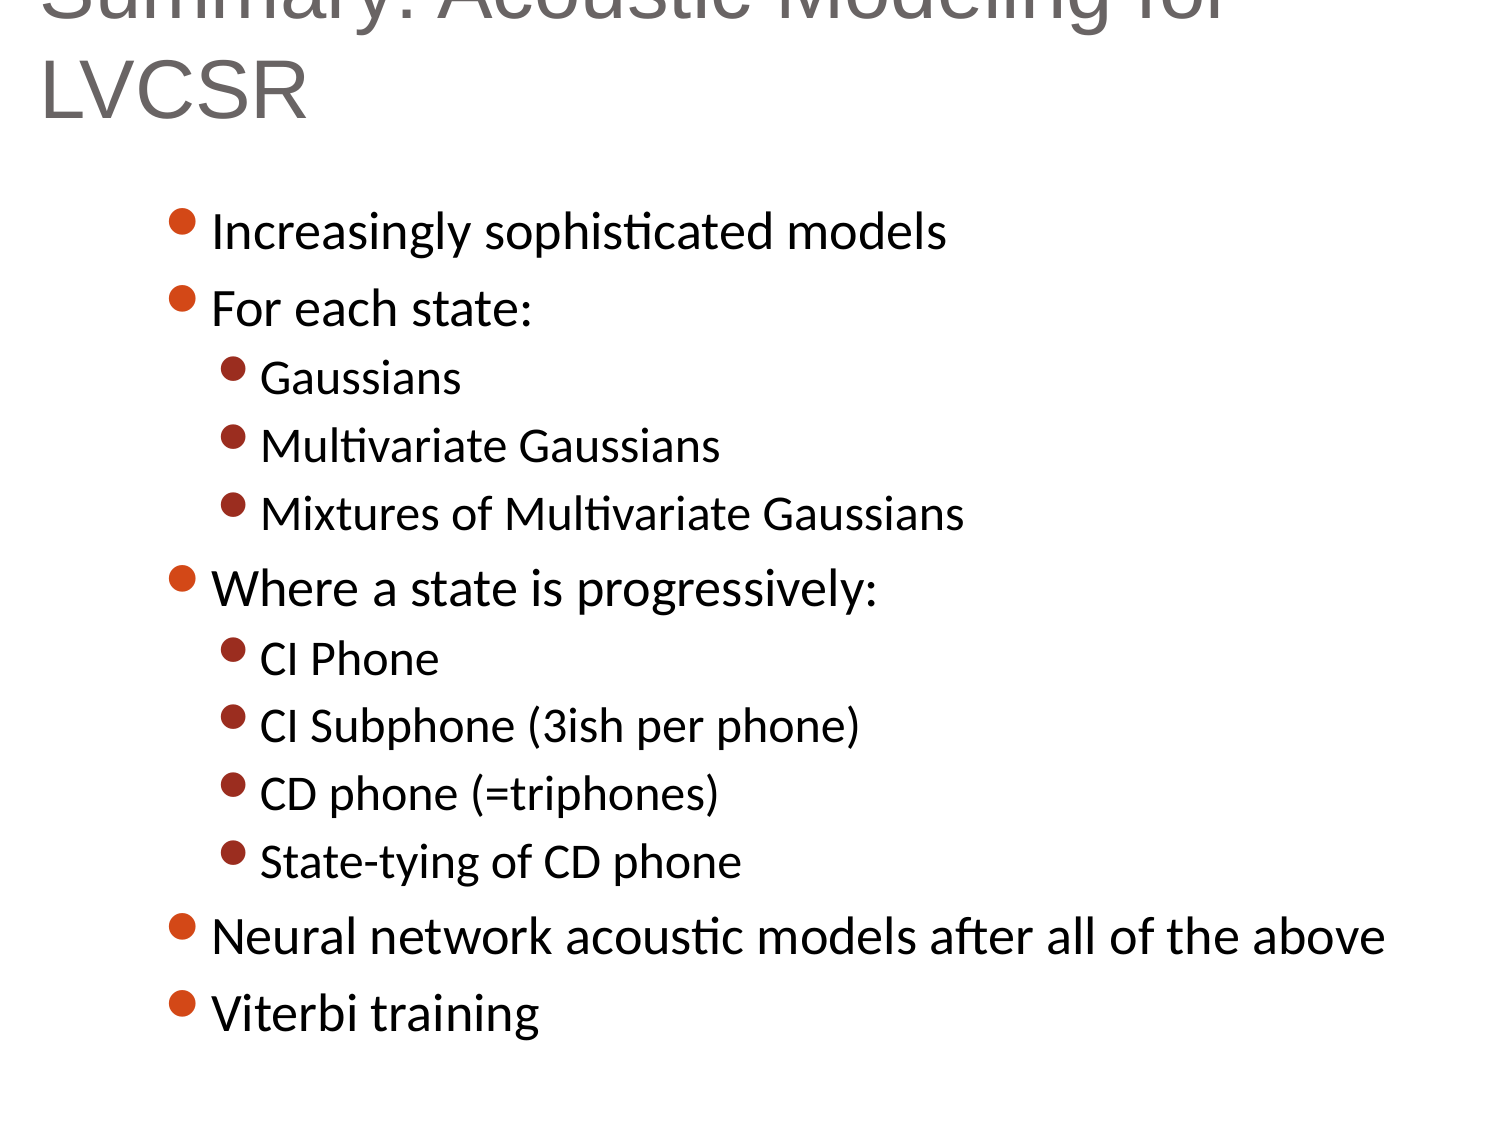

# Summary: Acoustic Modeling for LVCSR
Increasingly sophisticated models
For each state:
Gaussians
Multivariate Gaussians
Mixtures of Multivariate Gaussians
Where a state is progressively:
CI Phone
CI Subphone (3ish per phone)
CD phone (=triphones)
State-tying of CD phone
Neural network acoustic models after all of the above
Viterbi training